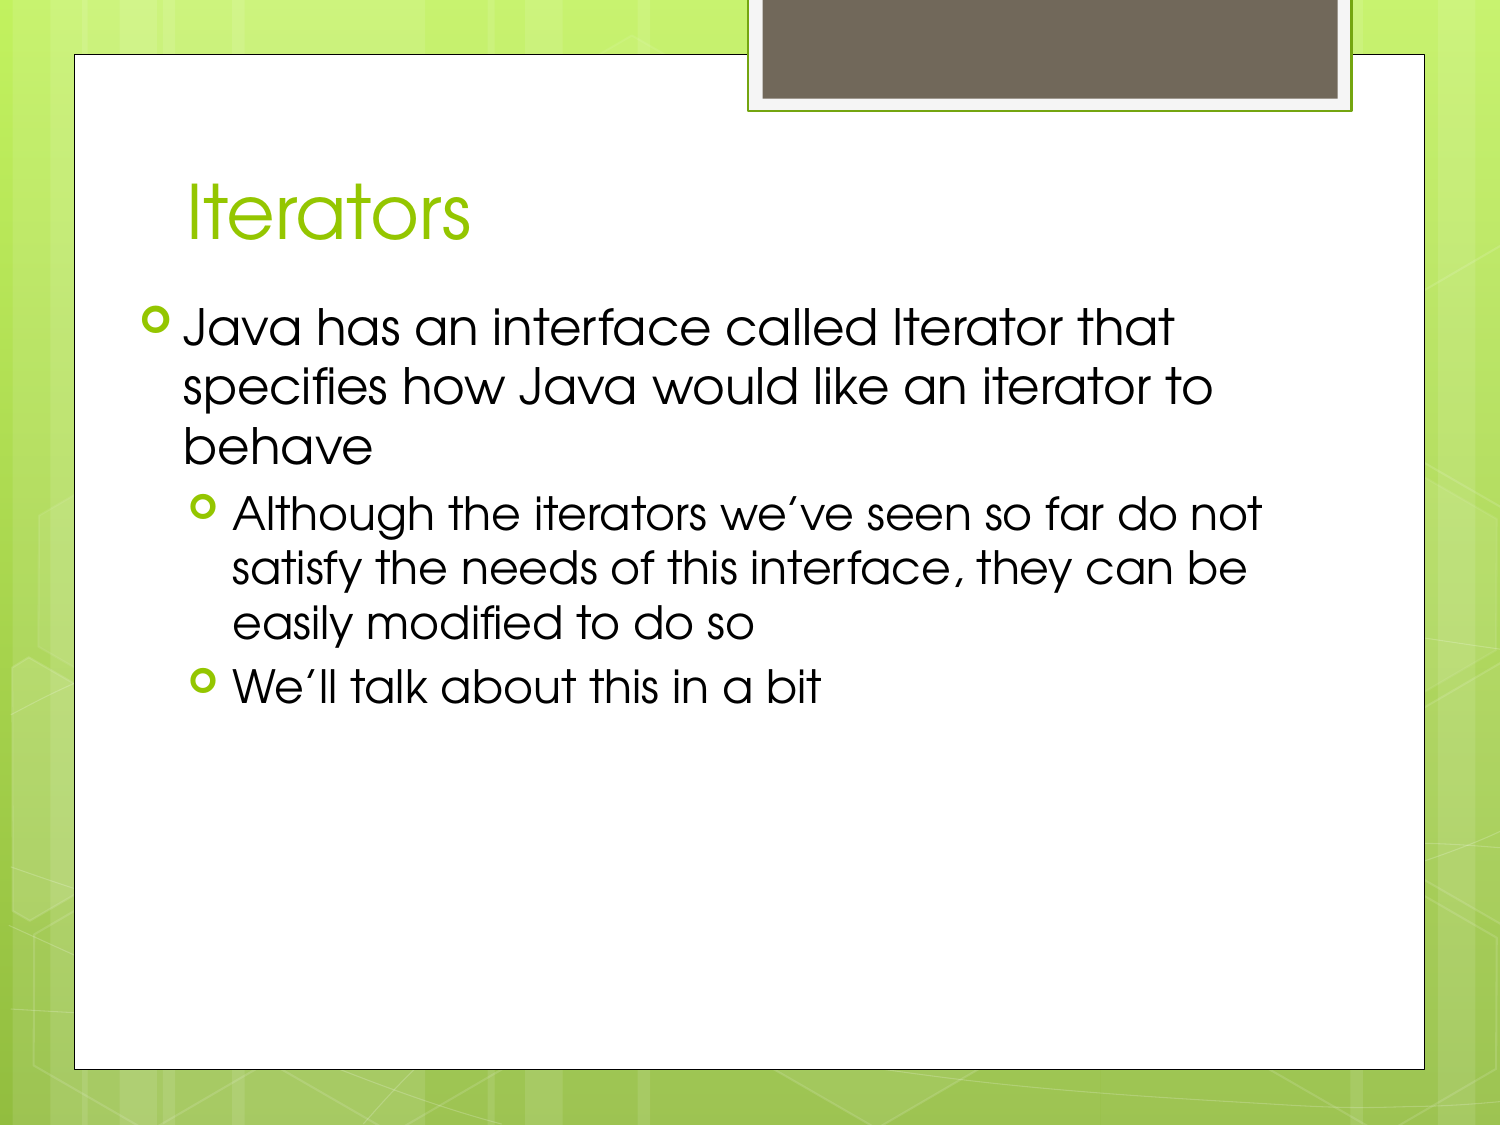

# Iterators
Java has an interface called Iterator that specifies how Java would like an iterator to behave
Although the iterators we’ve seen so far do not satisfy the needs of this interface, they can be easily modified to do so
We’ll talk about this in a bit